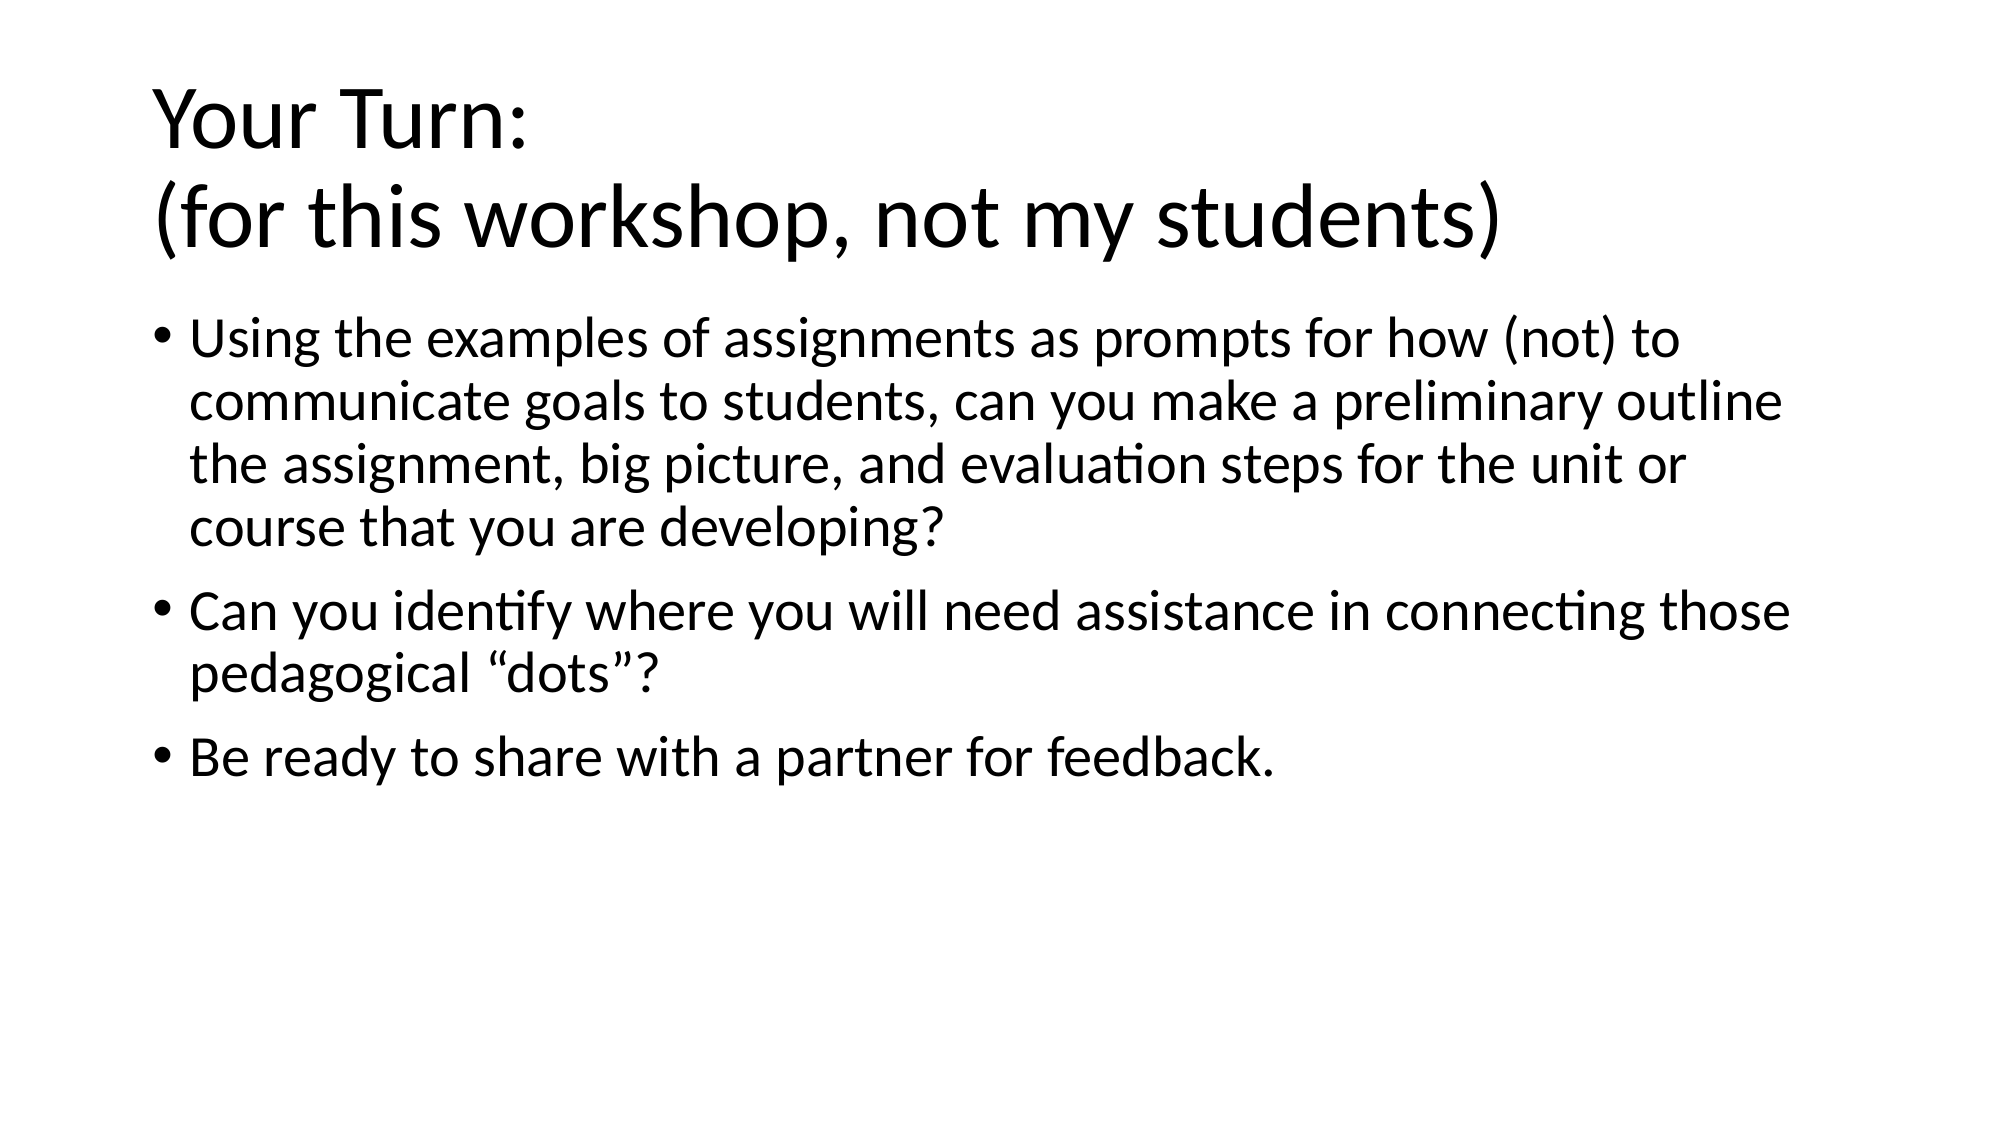

# Your Turn: (for this workshop, not my students)
Using the examples of assignments as prompts for how (not) to communicate goals to students, can you make a preliminary outline the assignment, big picture, and evaluation steps for the unit or course that you are developing?
Can you identify where you will need assistance in connecting those pedagogical “dots”?
Be ready to share with a partner for feedback.